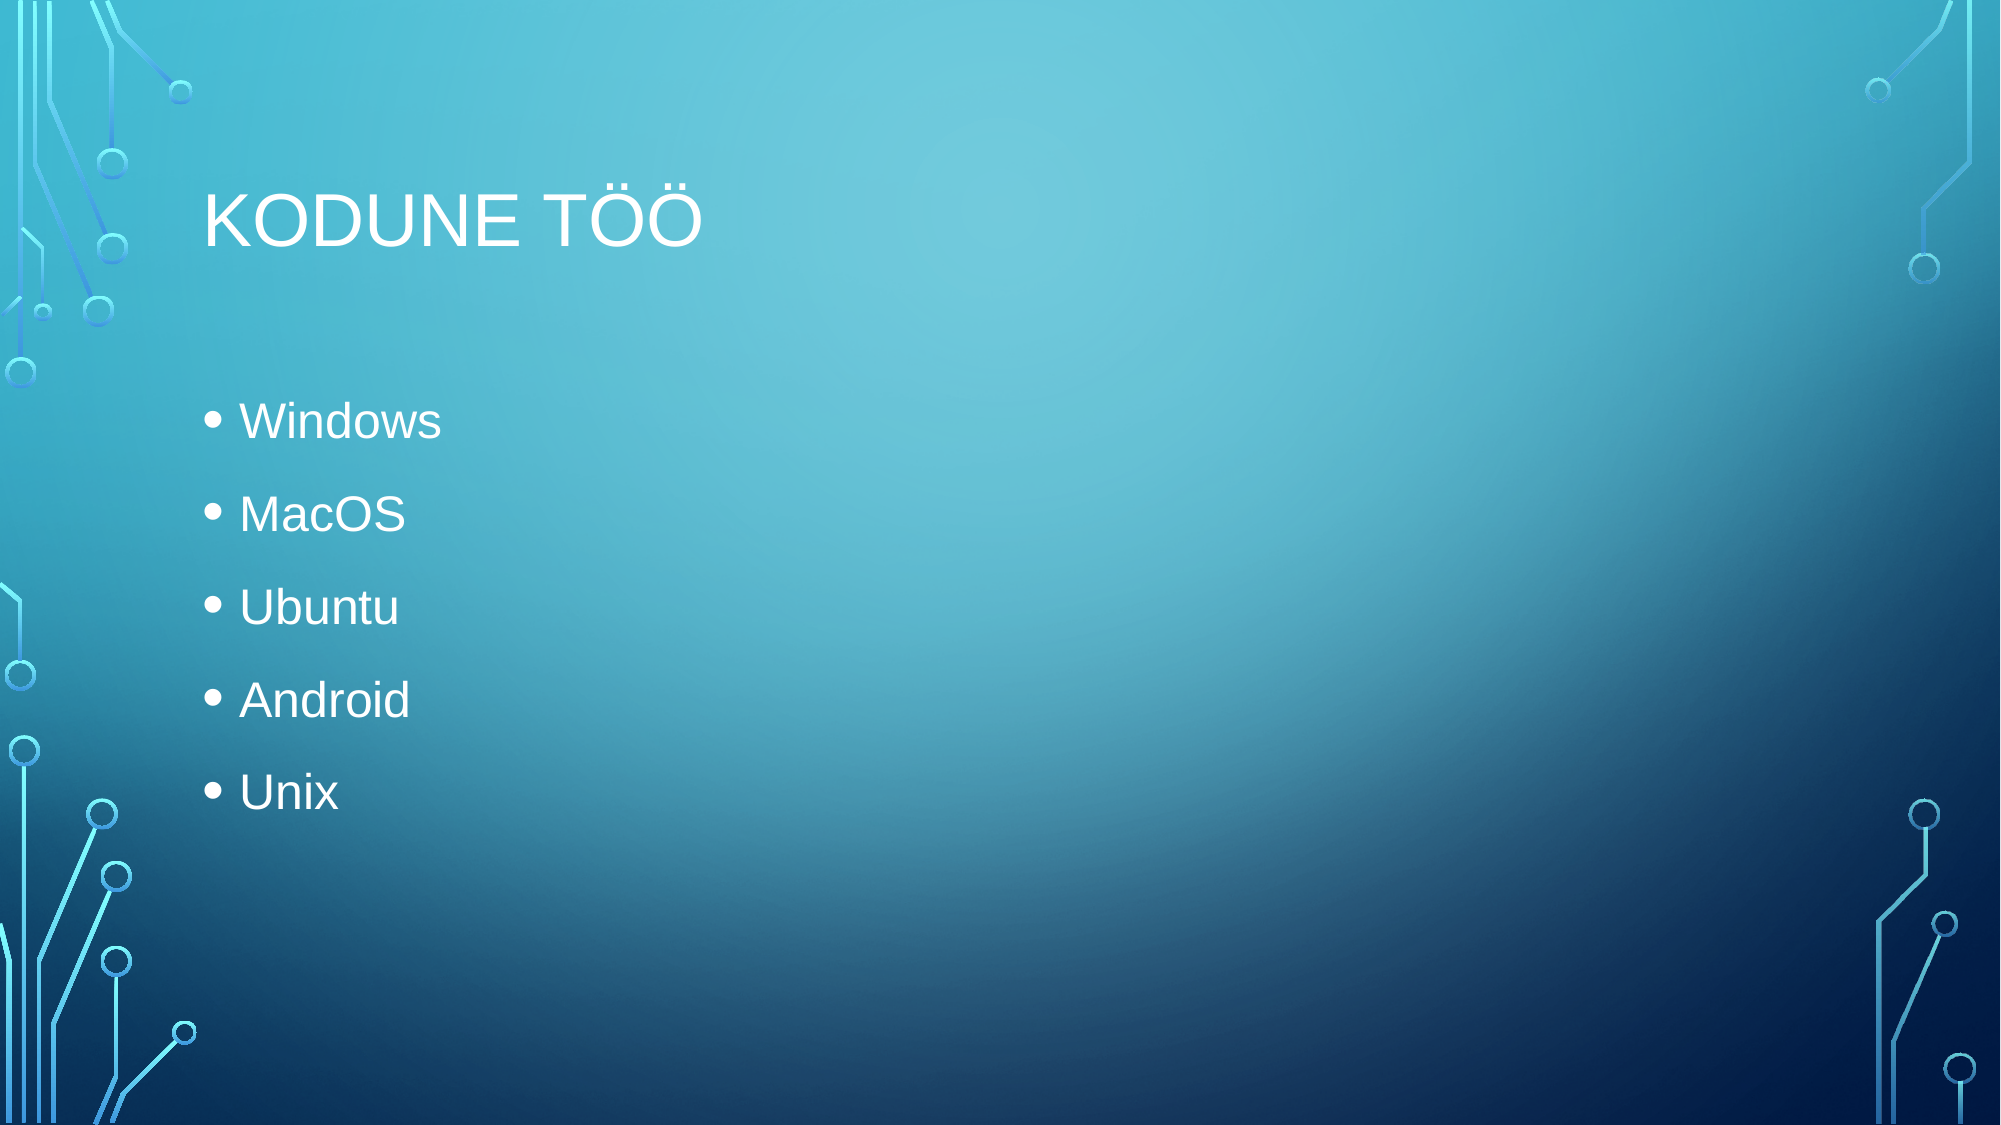

# Kodune töö
Windows
MacOS
Ubuntu
Android
Unix